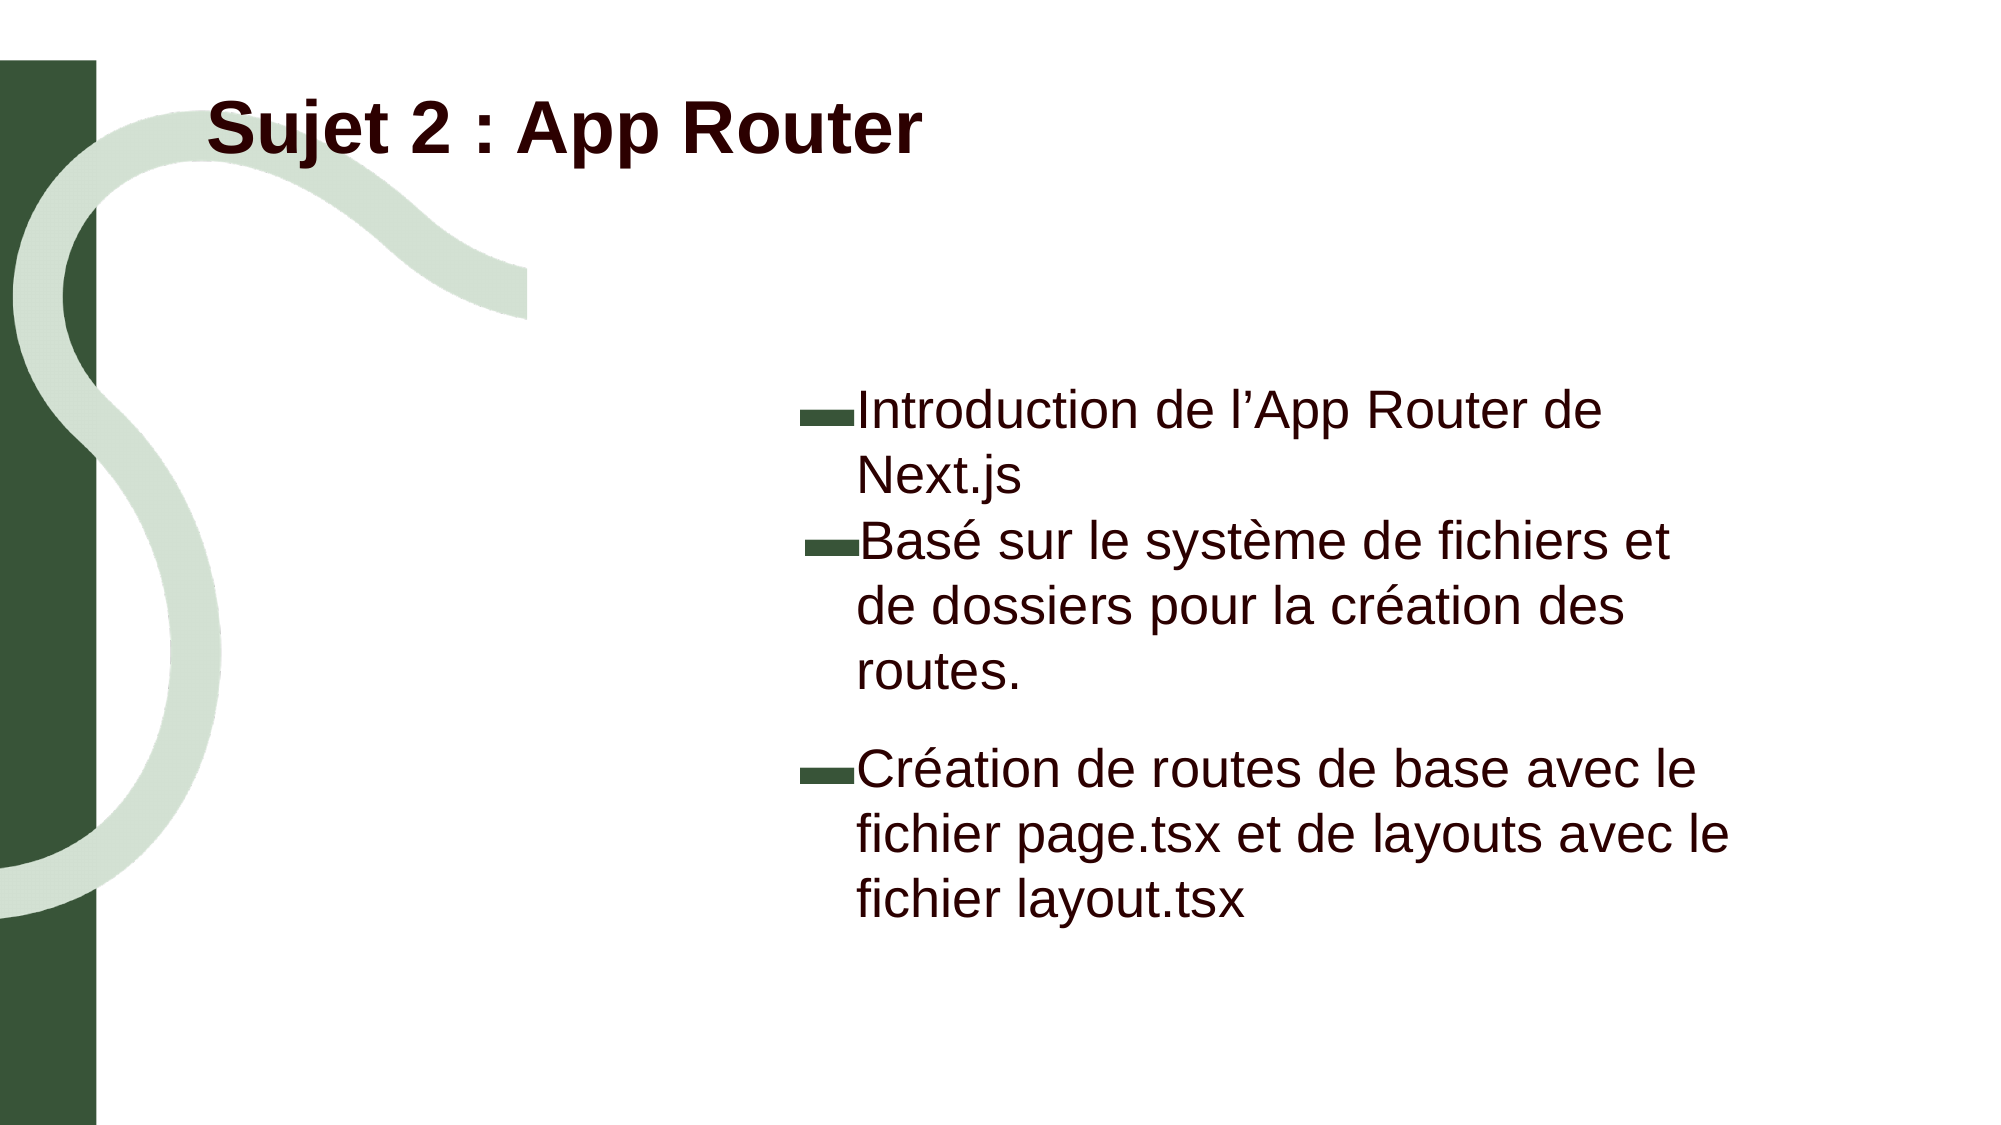

# Sujet 2 : App Router
Introduction de l’App Router de Next.js
Basé sur le système de fichiers et de dossiers pour la création des routes.
Création de routes de base avec le fichier page.tsx et de layouts avec le fichier layout.tsx